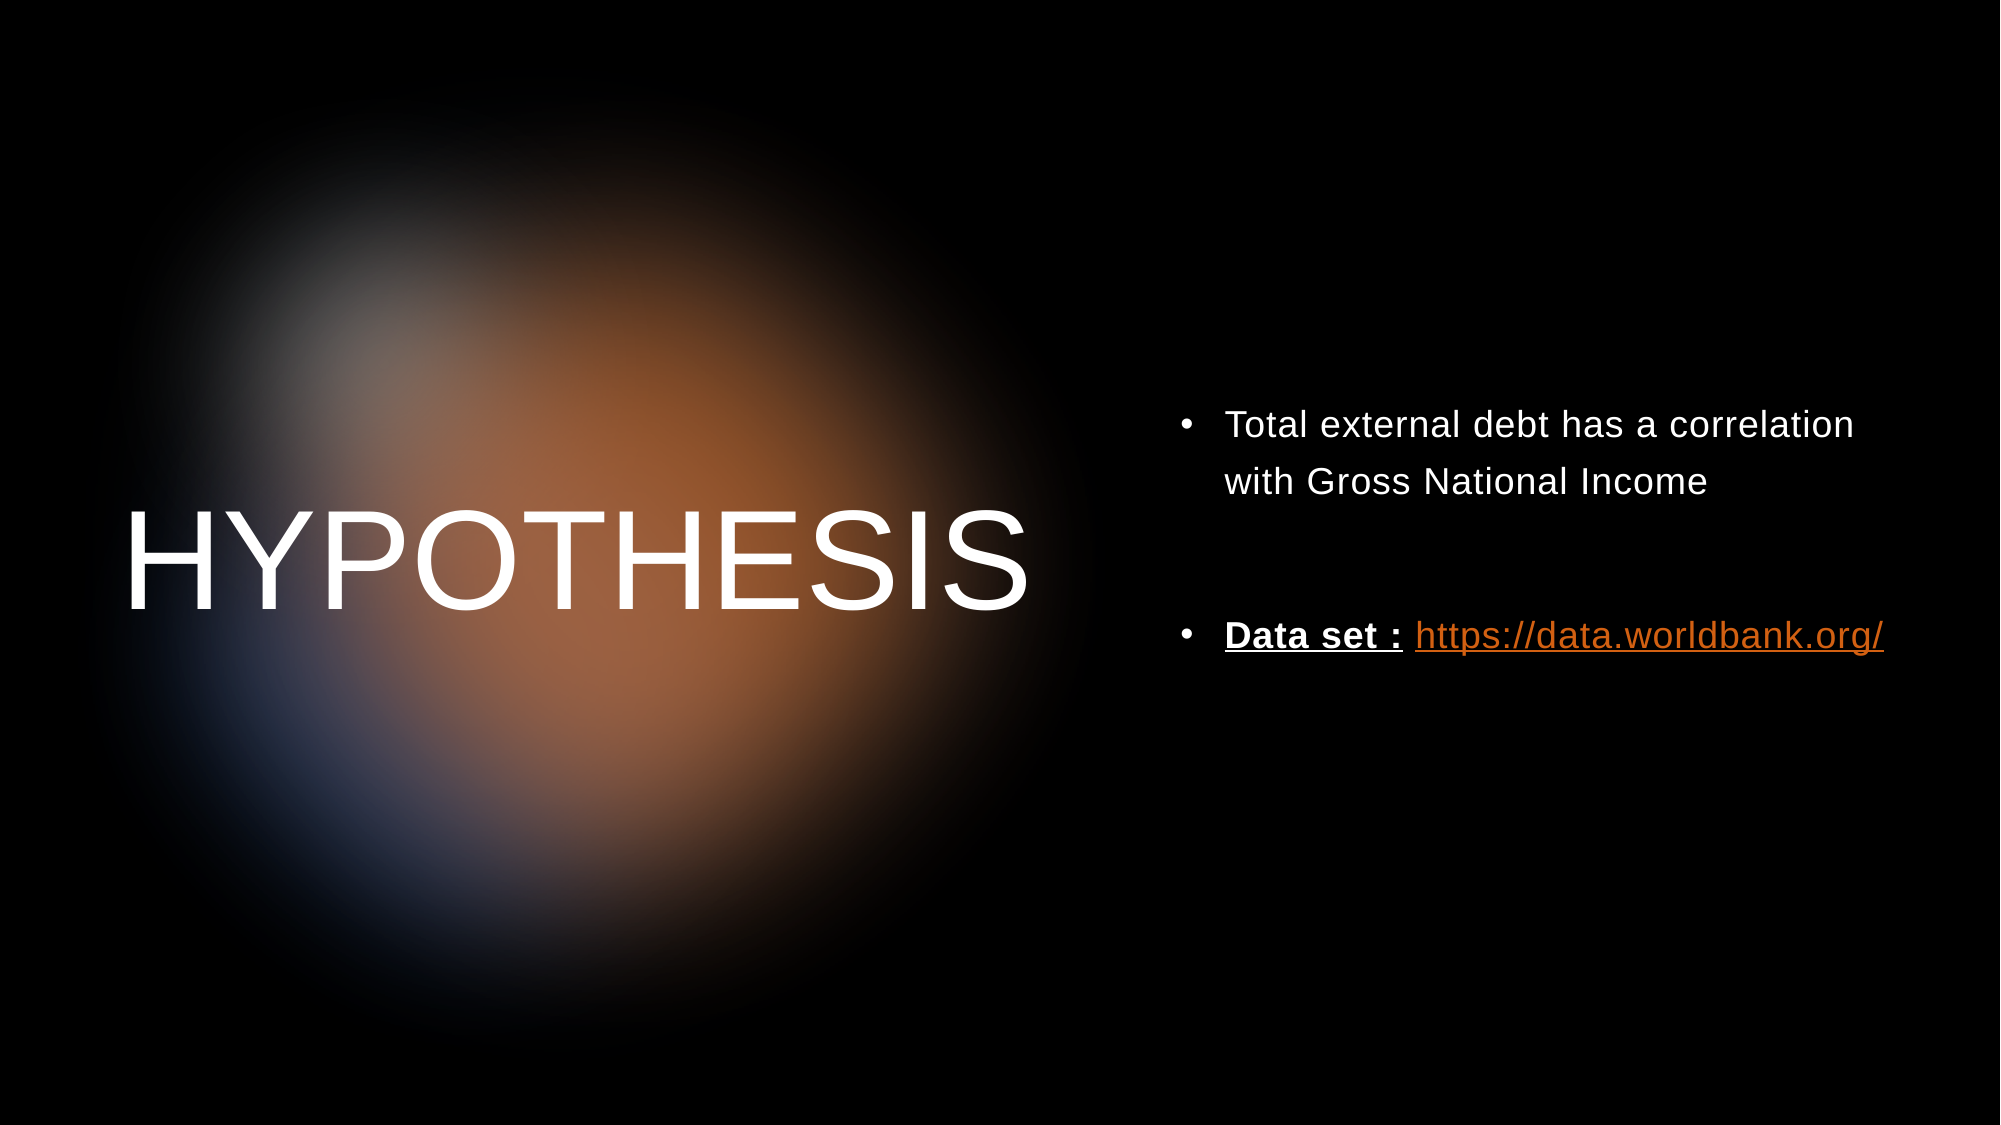

Total external debt has a correlation with Gross National Income

Data set : https://data.worldbank.org/

# HYPOTHESIS